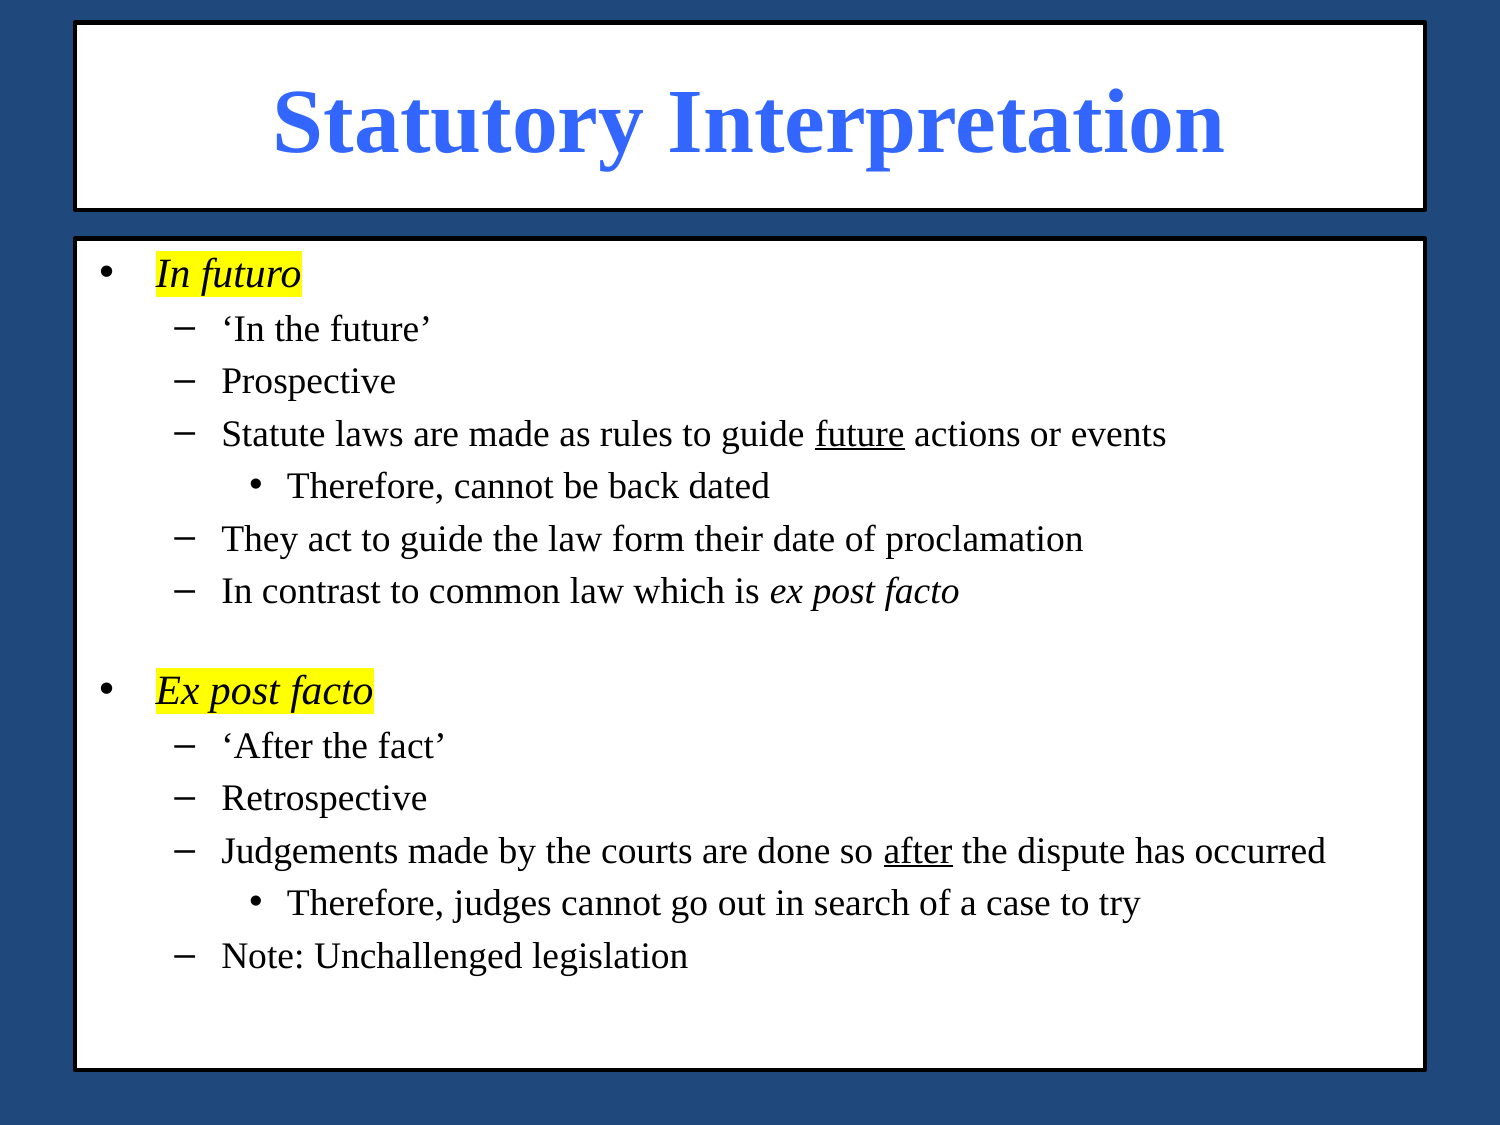

# Statutory Interpretation
In futuro
‘In the future’
Prospective
Statute laws are made as rules to guide future actions or events
Therefore, cannot be back dated
They act to guide the law form their date of proclamation
In contrast to common law which is ex post facto

Ex post facto
‘After the fact’
Retrospective
Judgements made by the courts are done so after the dispute has occurred
Therefore, judges cannot go out in search of a case to try
Note: Unchallenged legislation